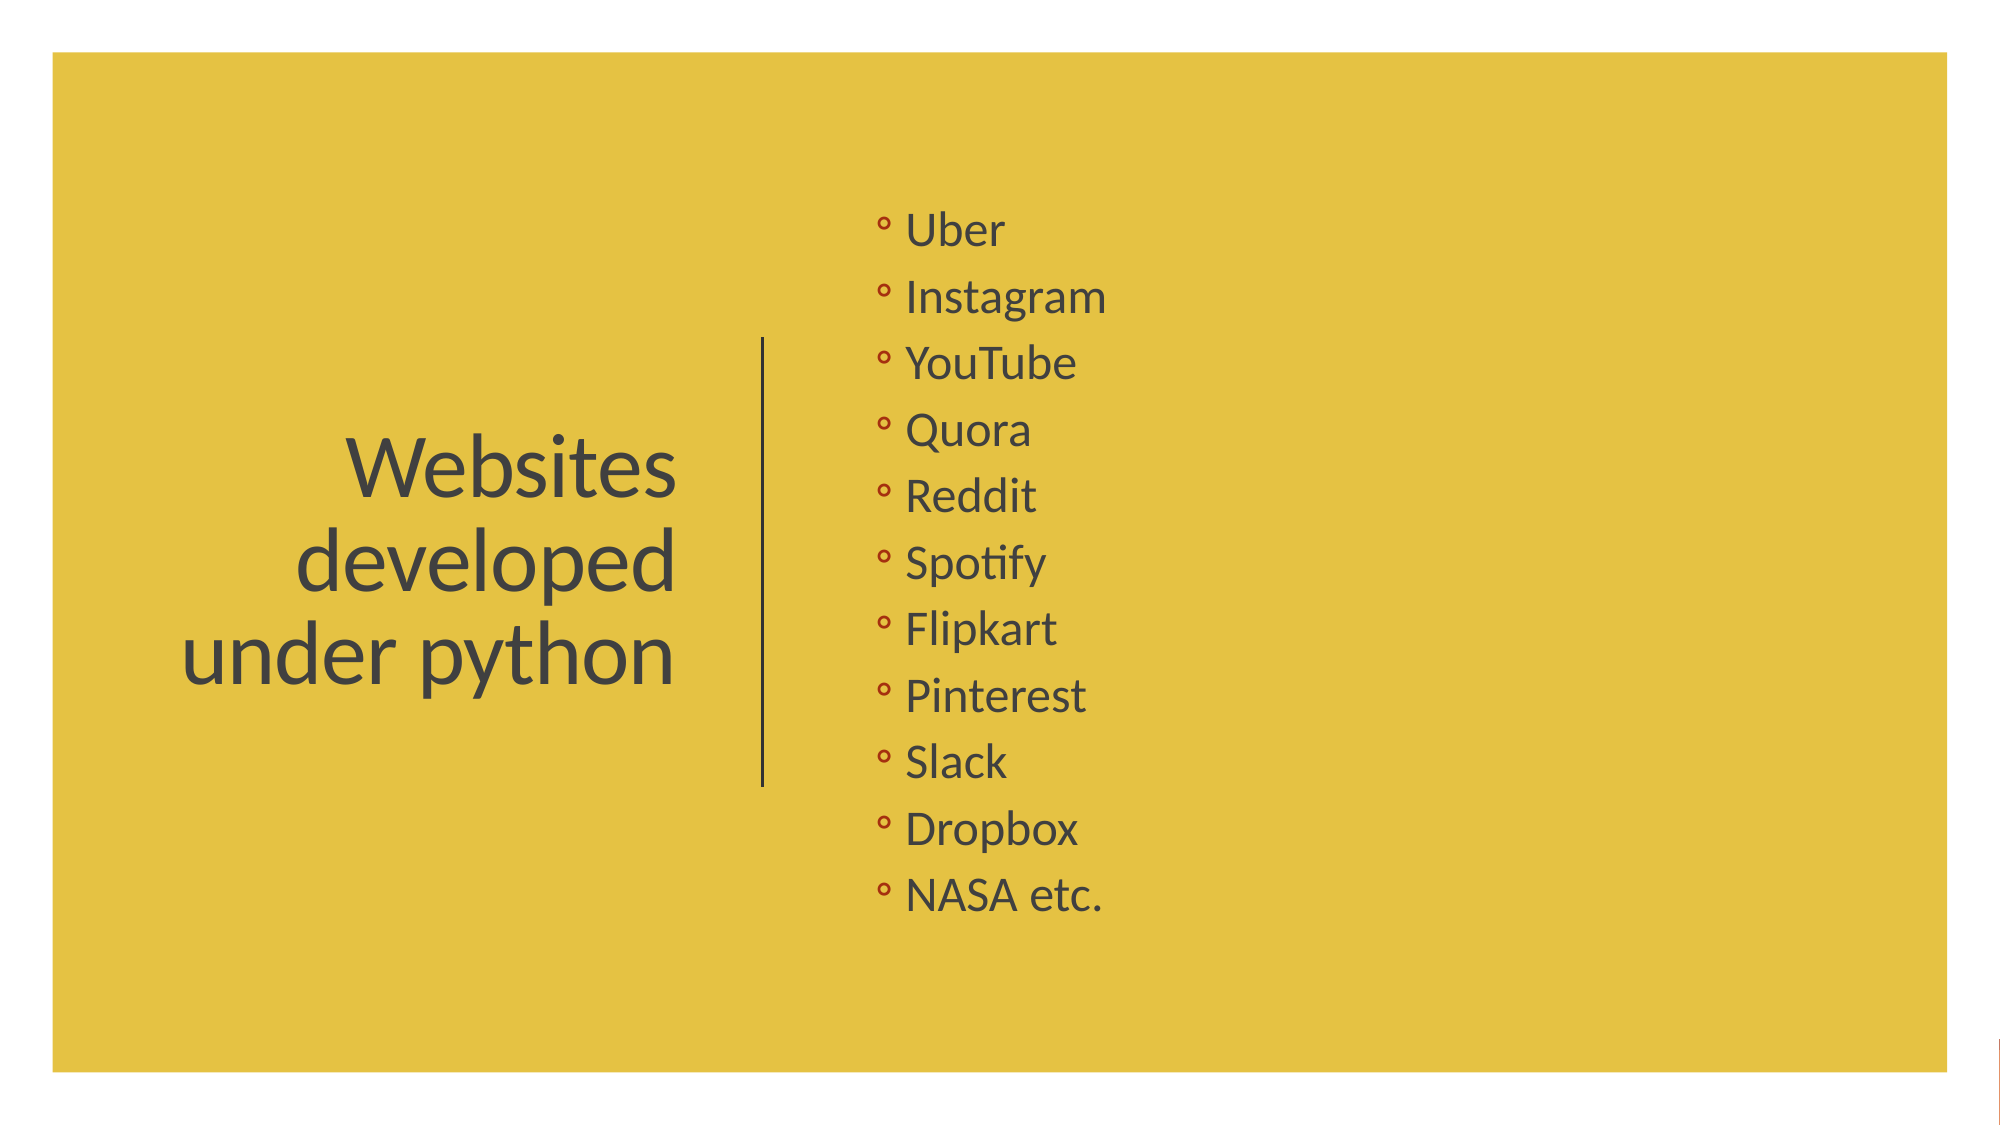

Uber
Instagram
YouTube
Quora
Reddit
Spotify
Flipkart
Pinterest
Slack
Dropbox
NASA etc.
# Websites developed under python